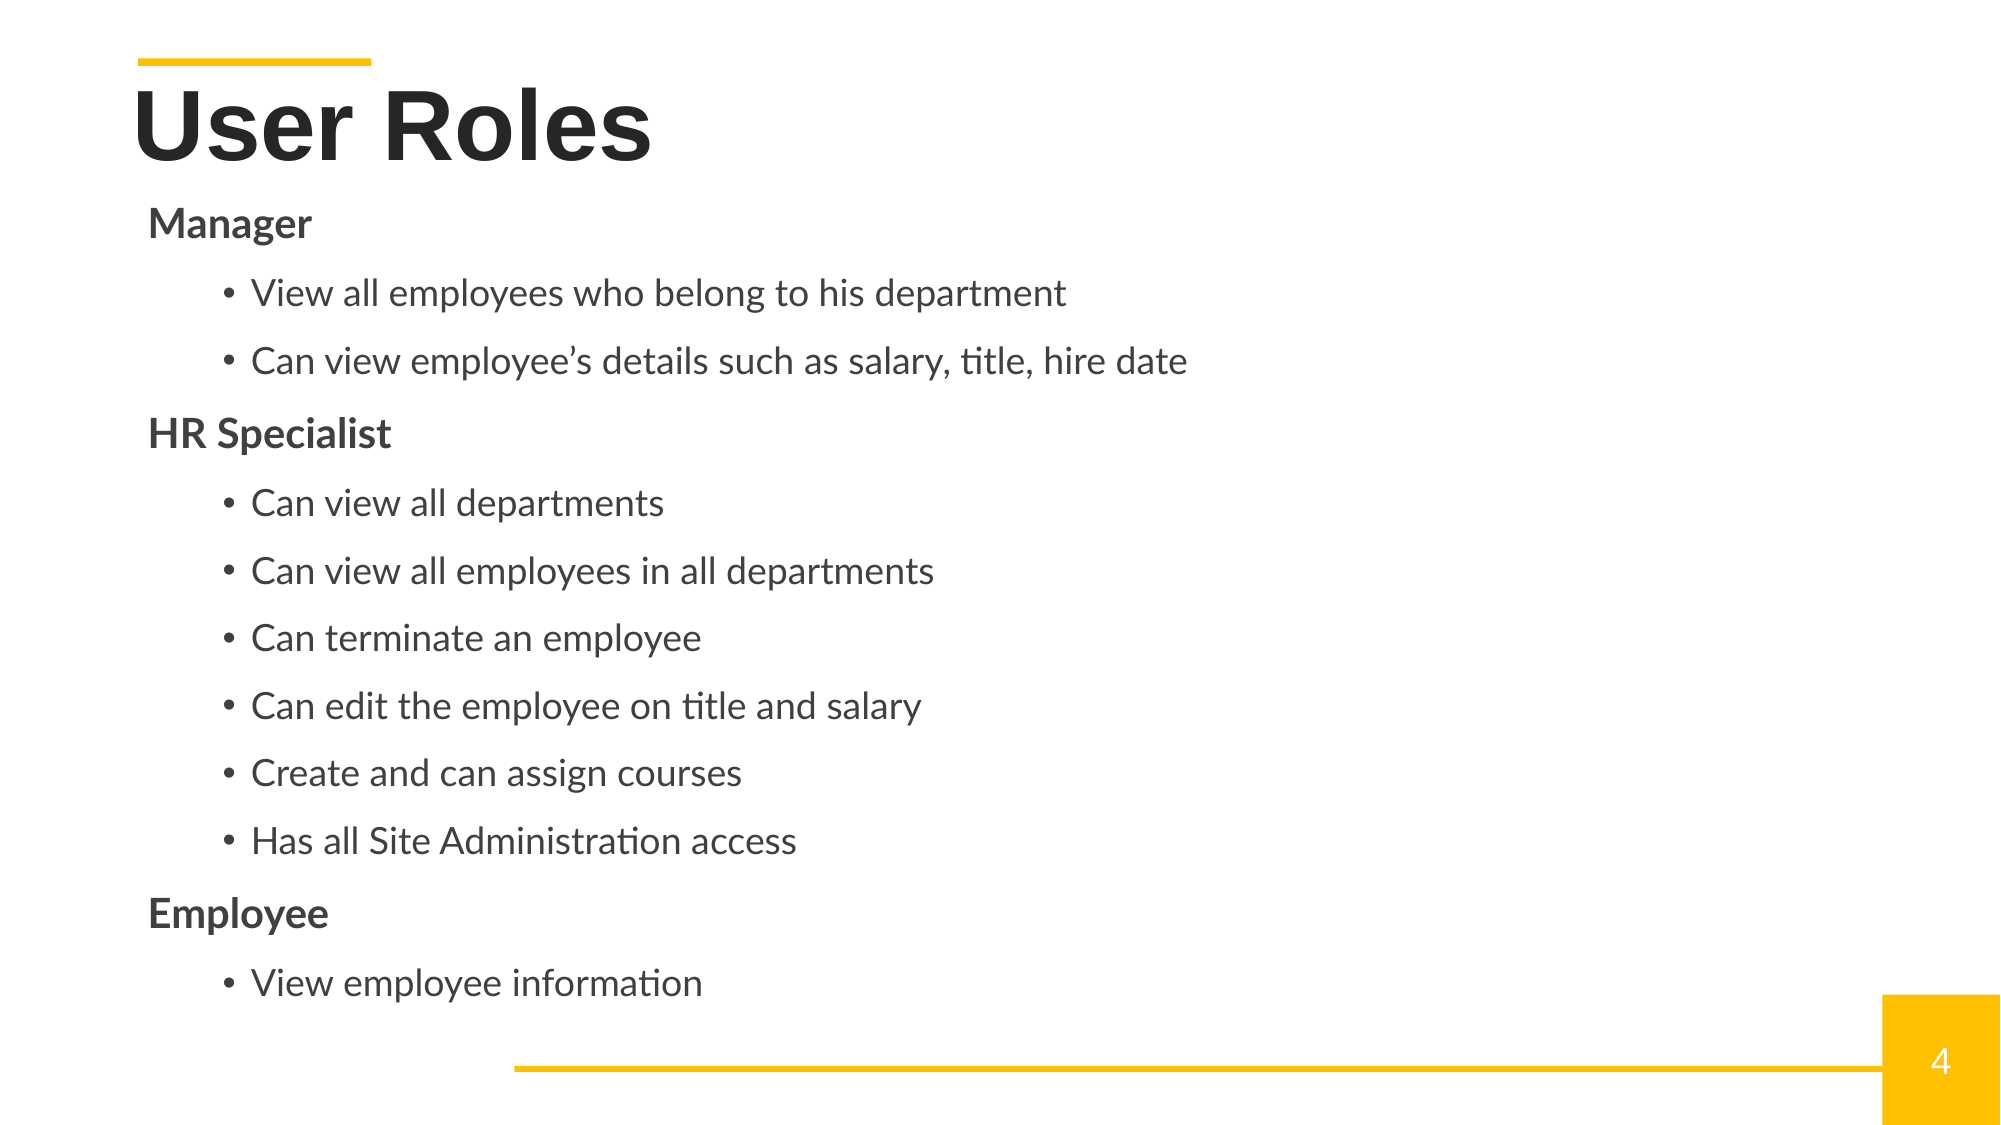

User Roles

Manager
View all employees who belong to his department
Can view employee’s details such as salary, title, hire date
HR Specialist
Can view all departments
Can view all employees in all departments
Can terminate an employee
Can edit the employee on title and salary
Create and can assign courses
Has all Site Administration access
Employee
View employee information